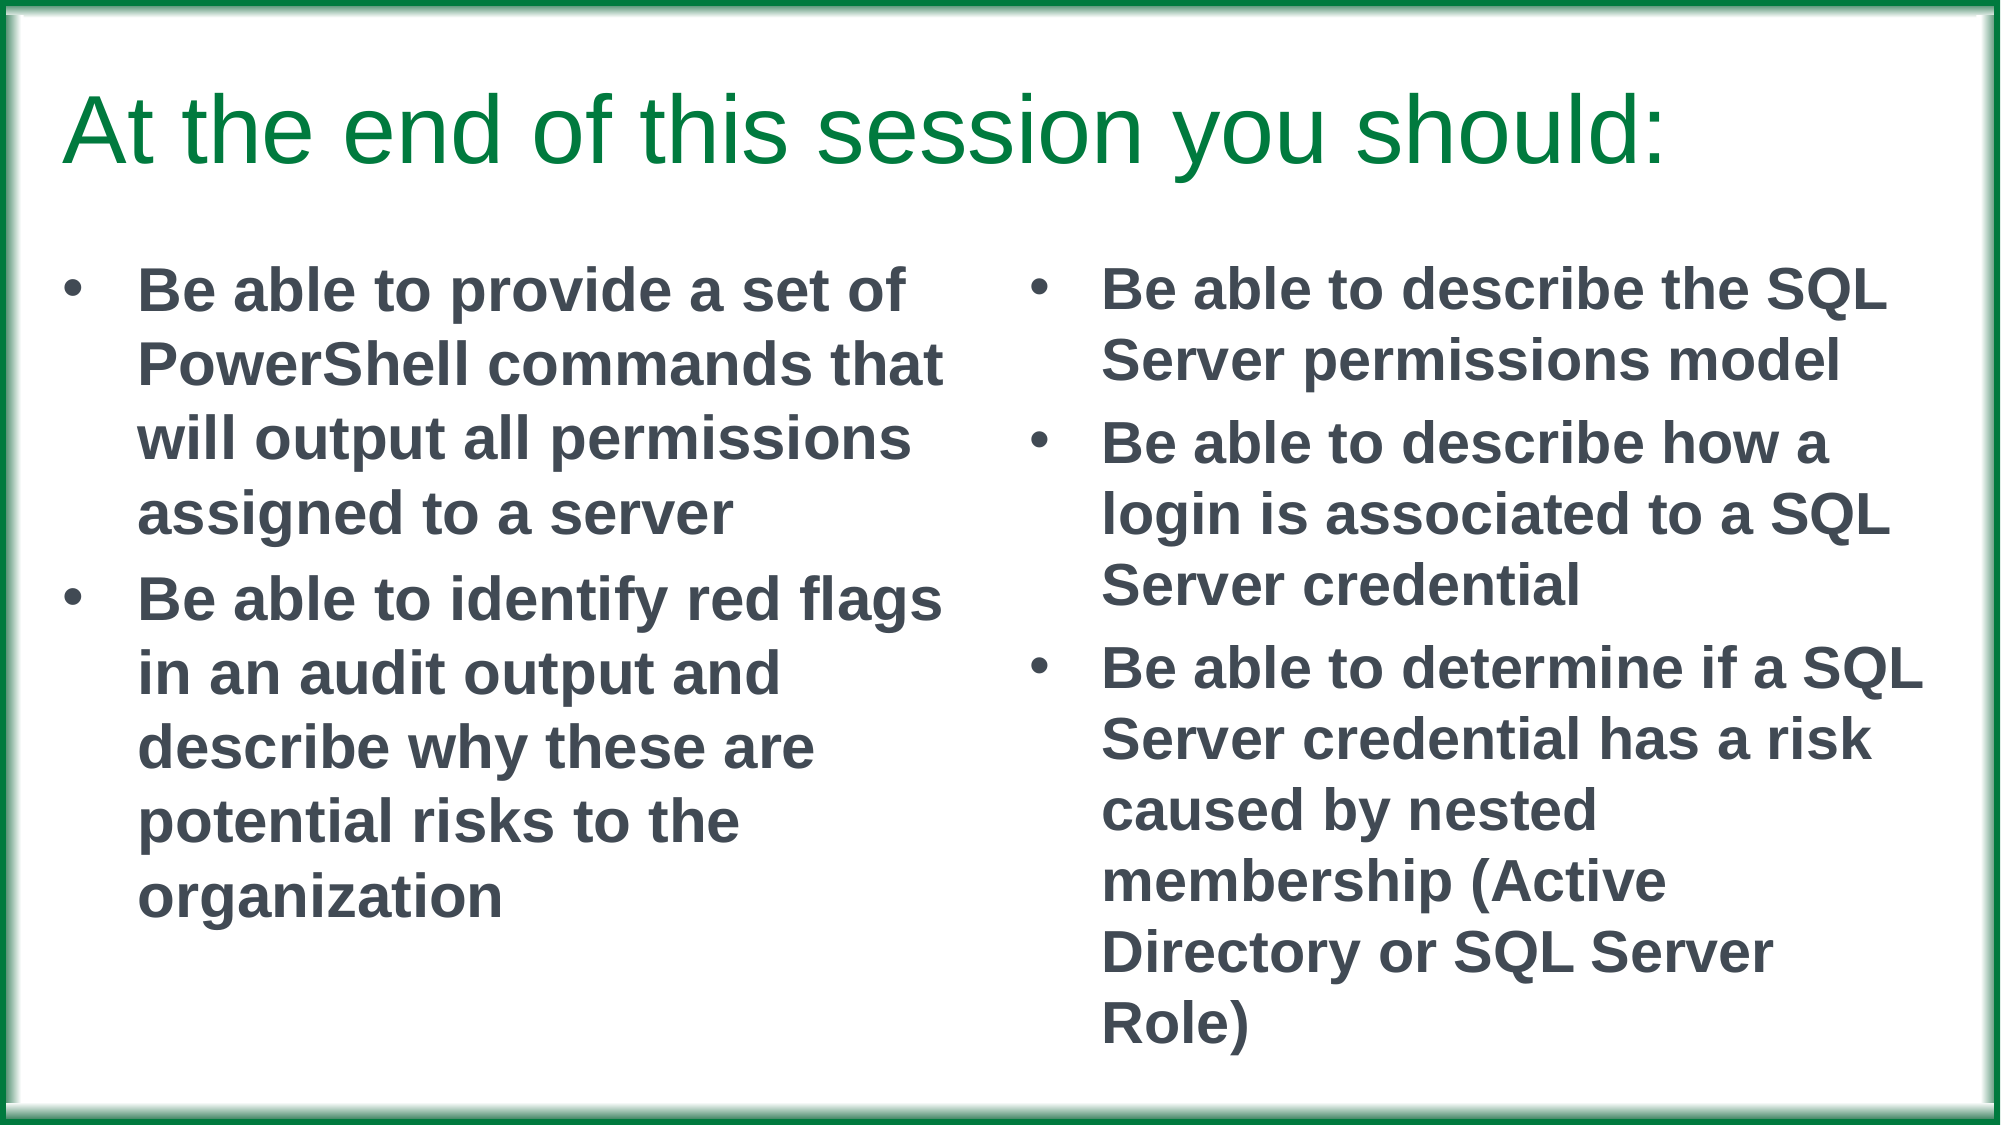

# At the end of this session you should:
Be able to provide a set of PowerShell commands that will output all permissions assigned to a server
Be able to identify red flags in an audit output and describe why these are potential risks to the organization
Be able to describe the SQL Server permissions model
Be able to describe how a login is associated to a SQL Server credential
Be able to determine if a SQL Server credential has a risk caused by nested membership (Active Directory or SQL Server Role)